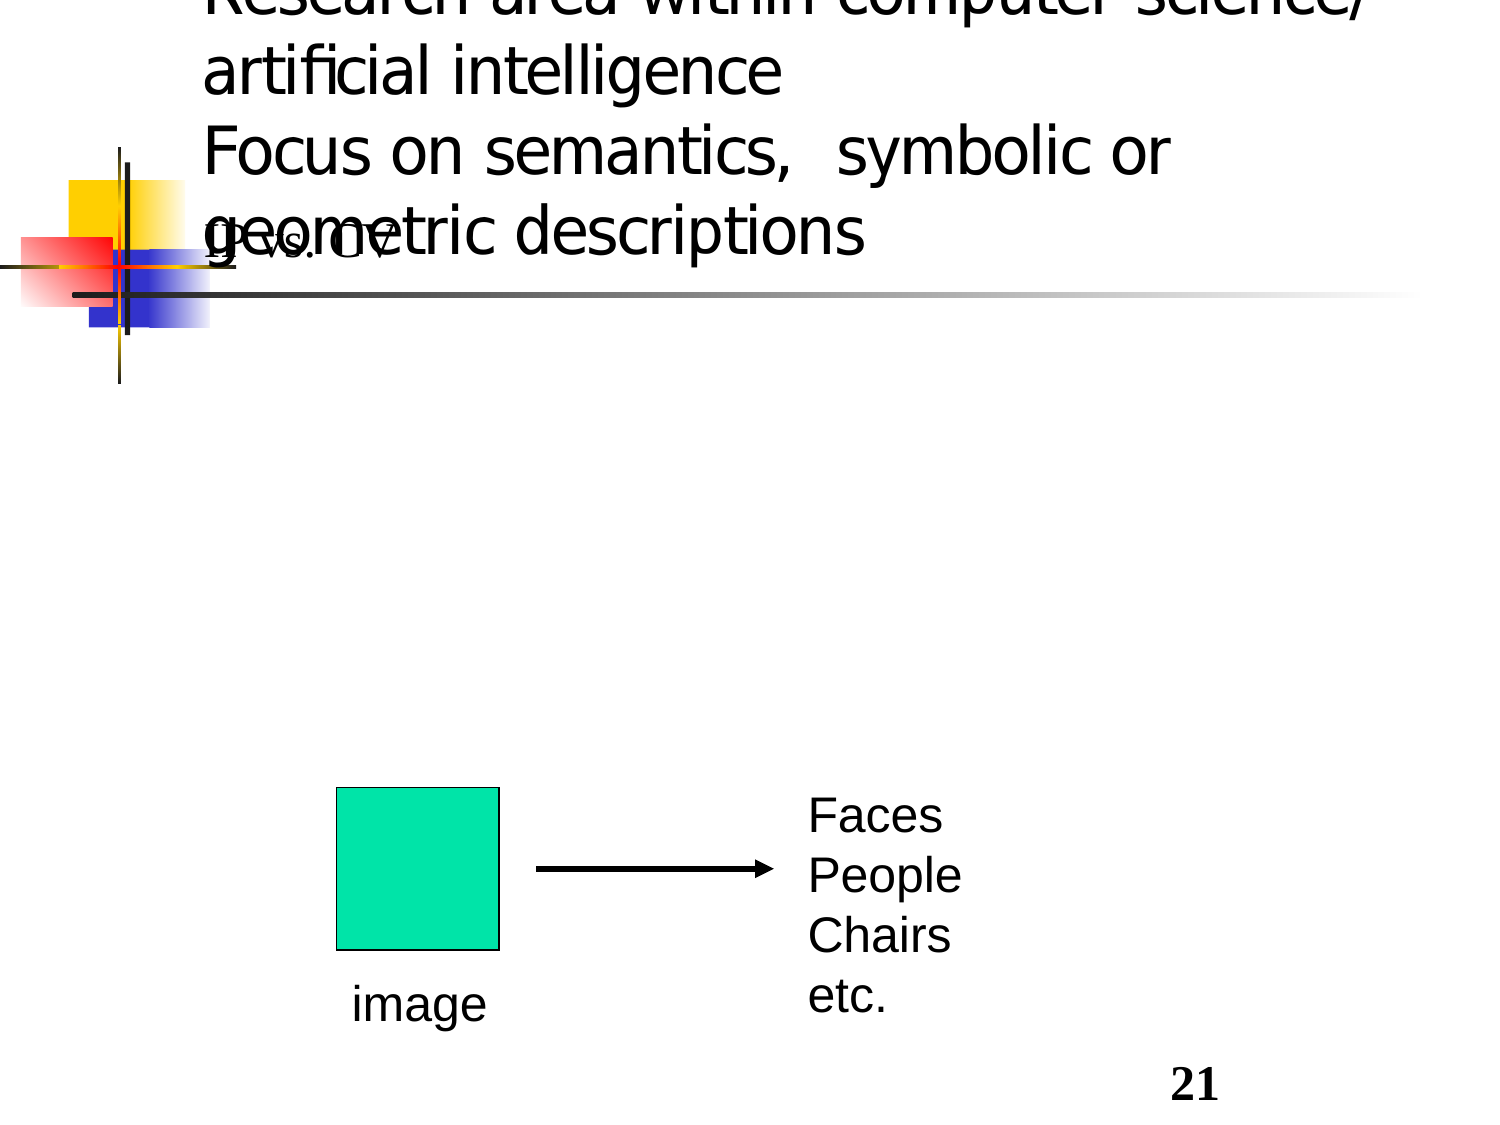

IP vs. CV
Computer Vision
Research area within computer science/ artificial intelligence
Focus on semantics,  symbolic or geometric descriptions
Faces
People
Chairs
etc.

image
21